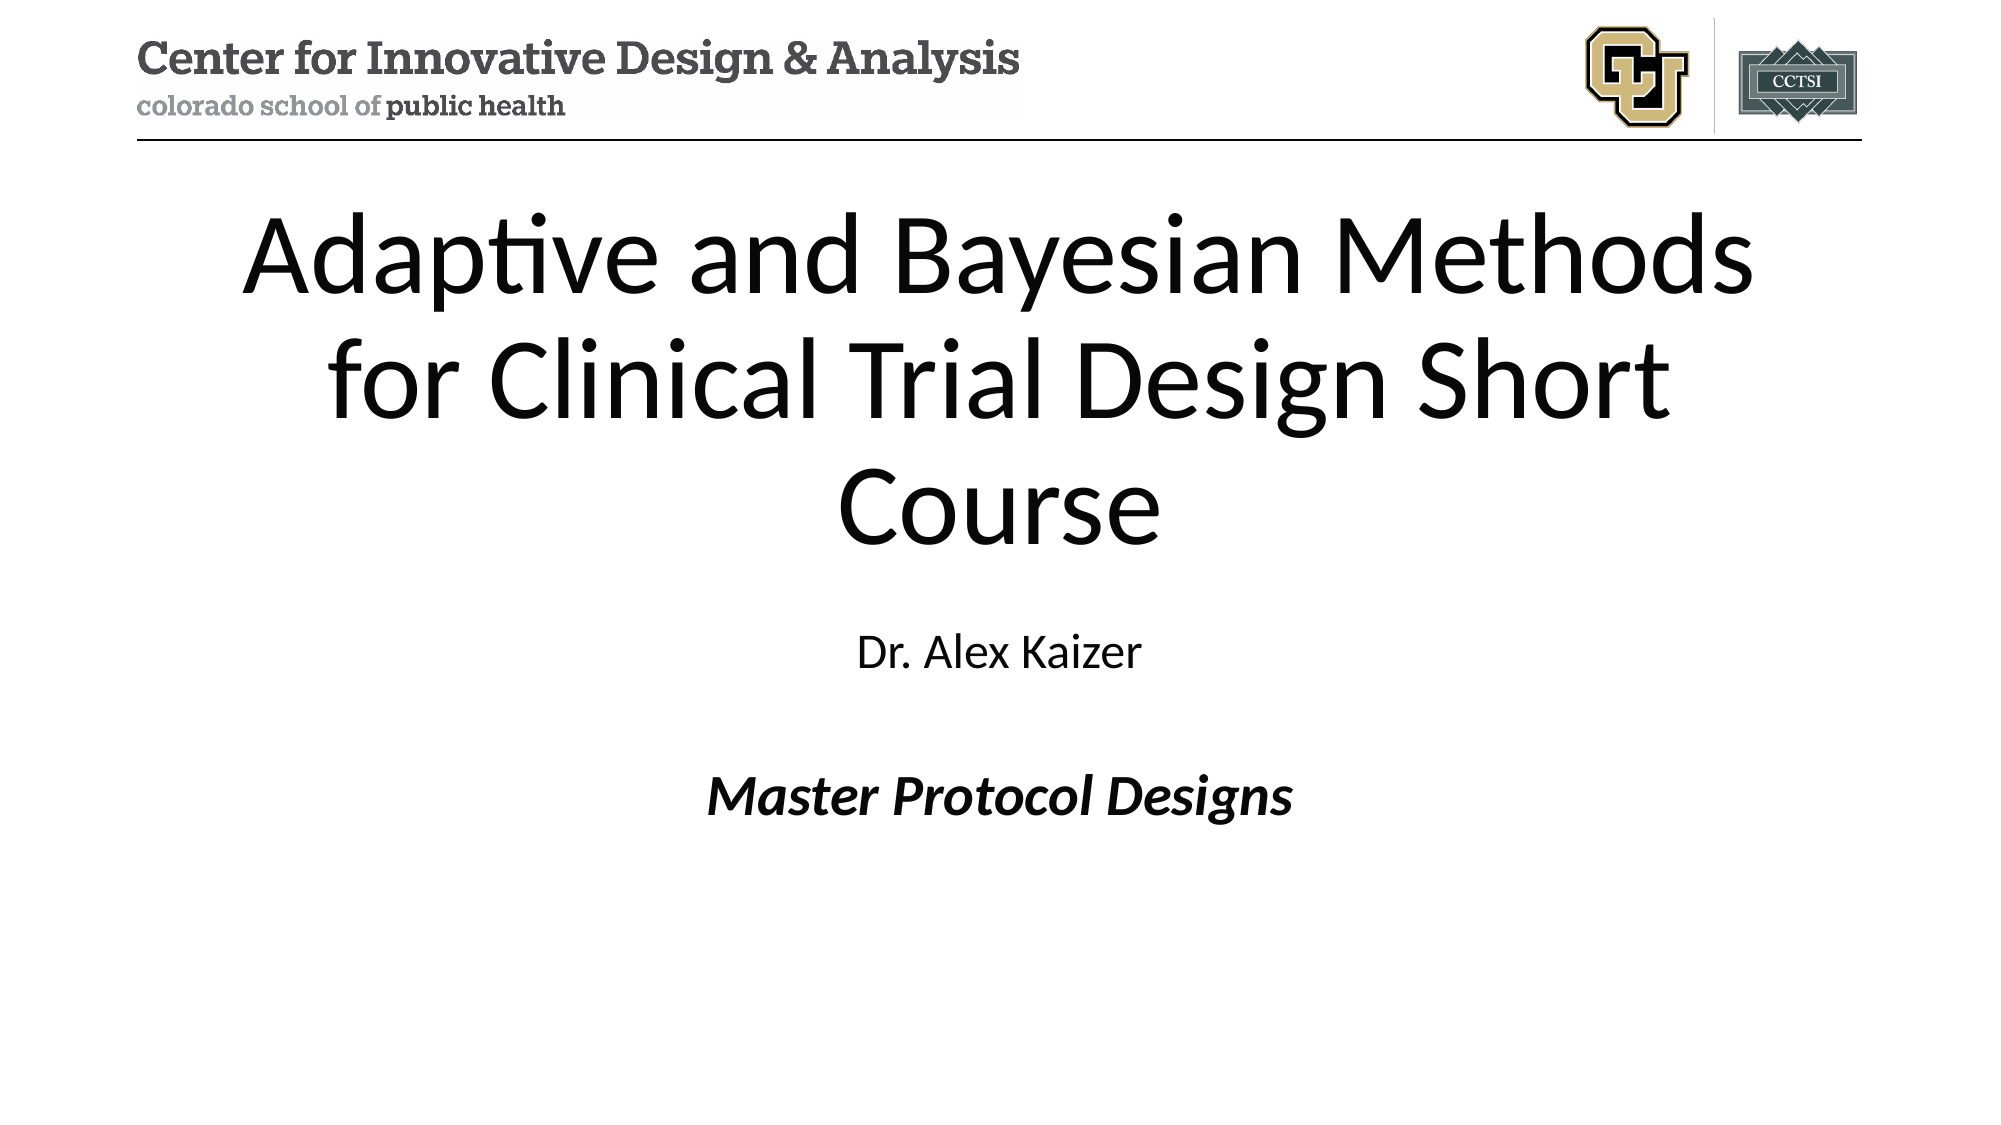

# Adaptive and Bayesian Methods for Clinical Trial Design Short Course
Dr. Alex Kaizer

Master Protocol Designs